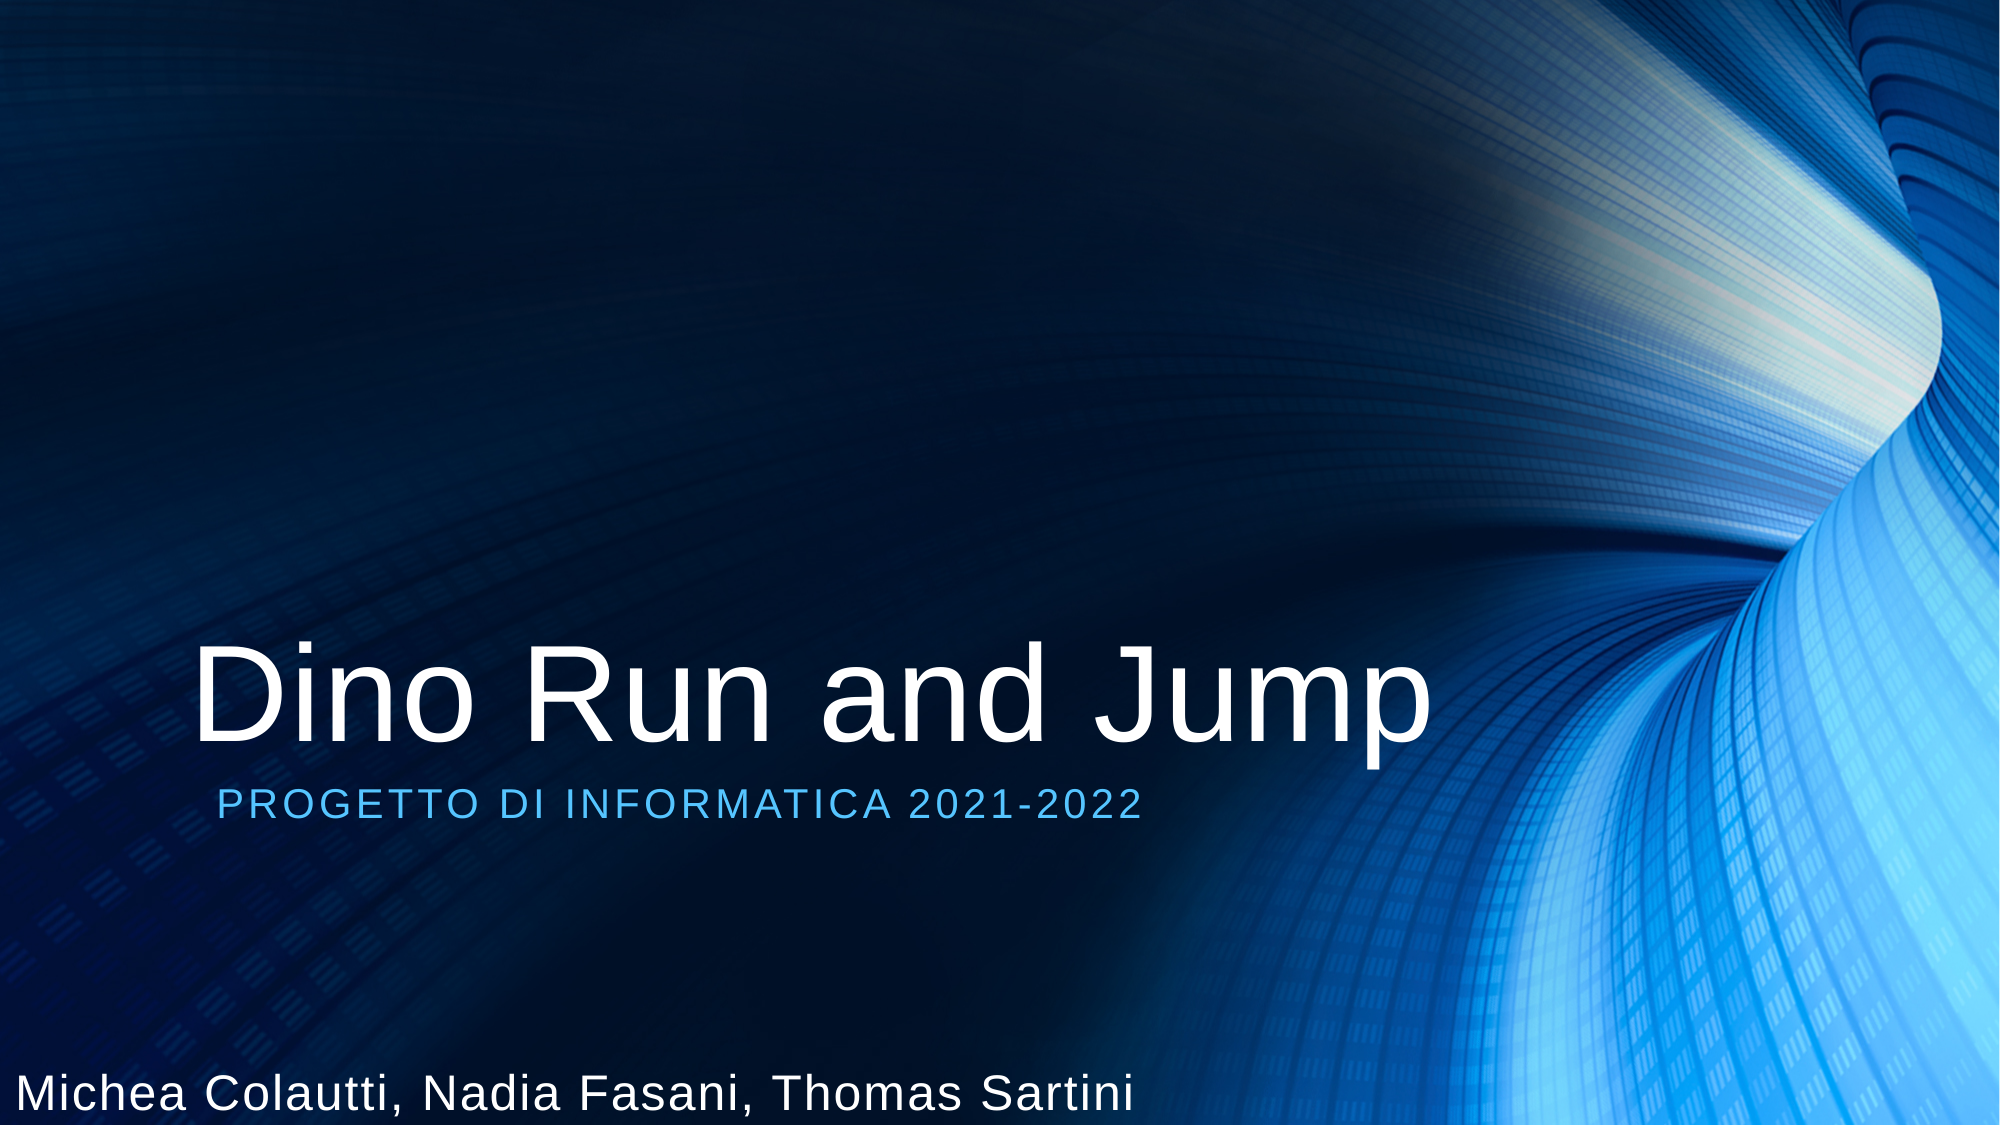

# Dino Run and Jump
Progetto di informatica 2021-2022
Michea Colautti, Nadia Fasani, Thomas Sartini